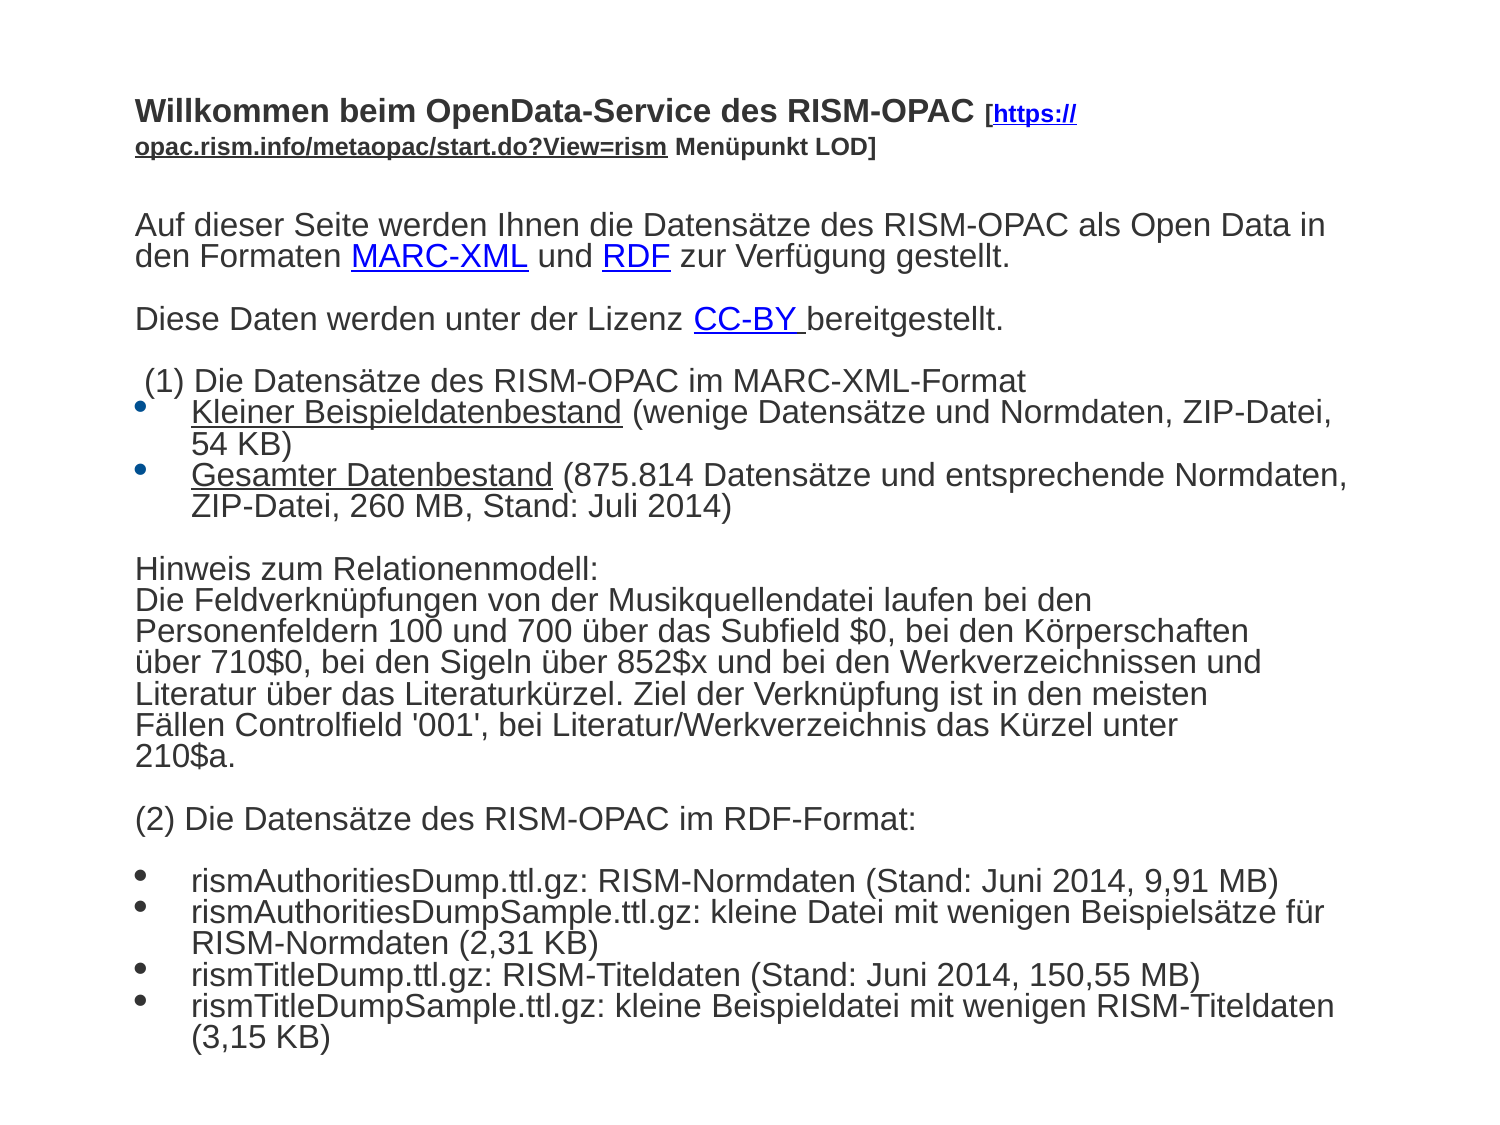

Willkommen beim OpenData-Service des RISM-OPAC [https://opac.rism.info/metaopac/start.do?View=rism Menüpunkt LOD]

Auf dieser Seite werden Ihnen die Datensätze des RISM-OPAC als Open Data in den Formaten MARC-XML und RDF zur Verfügung gestellt.

Diese Daten werden unter der Lizenz CC-BY bereitgestellt.

 (1) Die Datensätze des RISM-OPAC im MARC-XML-Format
Kleiner Beispieldatenbestand (wenige Datensätze und Normdaten, ZIP-Datei, 54 KB)
Gesamter Datenbestand (875.814 Datensätze und entsprechende Normdaten, ZIP-Datei, 260 MB, Stand: Juli 2014)

Hinweis zum Relationenmodell:
Die Feldverknüpfungen von der Musikquellendatei laufen bei den
Personenfeldern 100 und 700 über das Subfield $0, bei den Körperschaften
über 710$0, bei den Sigeln über 852$x und bei den Werkverzeichnissen und
Literatur über das Literaturkürzel. Ziel der Verknüpfung ist in den meisten
Fällen Controlfield '001', bei Literatur/Werkverzeichnis das Kürzel unter
210$a.

(2) Die Datensätze des RISM-OPAC im RDF-Format:

rismAuthoritiesDump.ttl.gz: RISM-Normdaten (Stand: Juni 2014, 9,91 MB)
rismAuthoritiesDumpSample.ttl.gz: kleine Datei mit wenigen Beispielsätze für RISM-Normdaten (2,31 KB)
rismTitleDump.ttl.gz: RISM-Titeldaten (Stand: Juni 2014, 150,55 MB)
rismTitleDumpSample.ttl.gz: kleine Beispieldatei mit wenigen RISM-Titeldaten (3,15 KB)